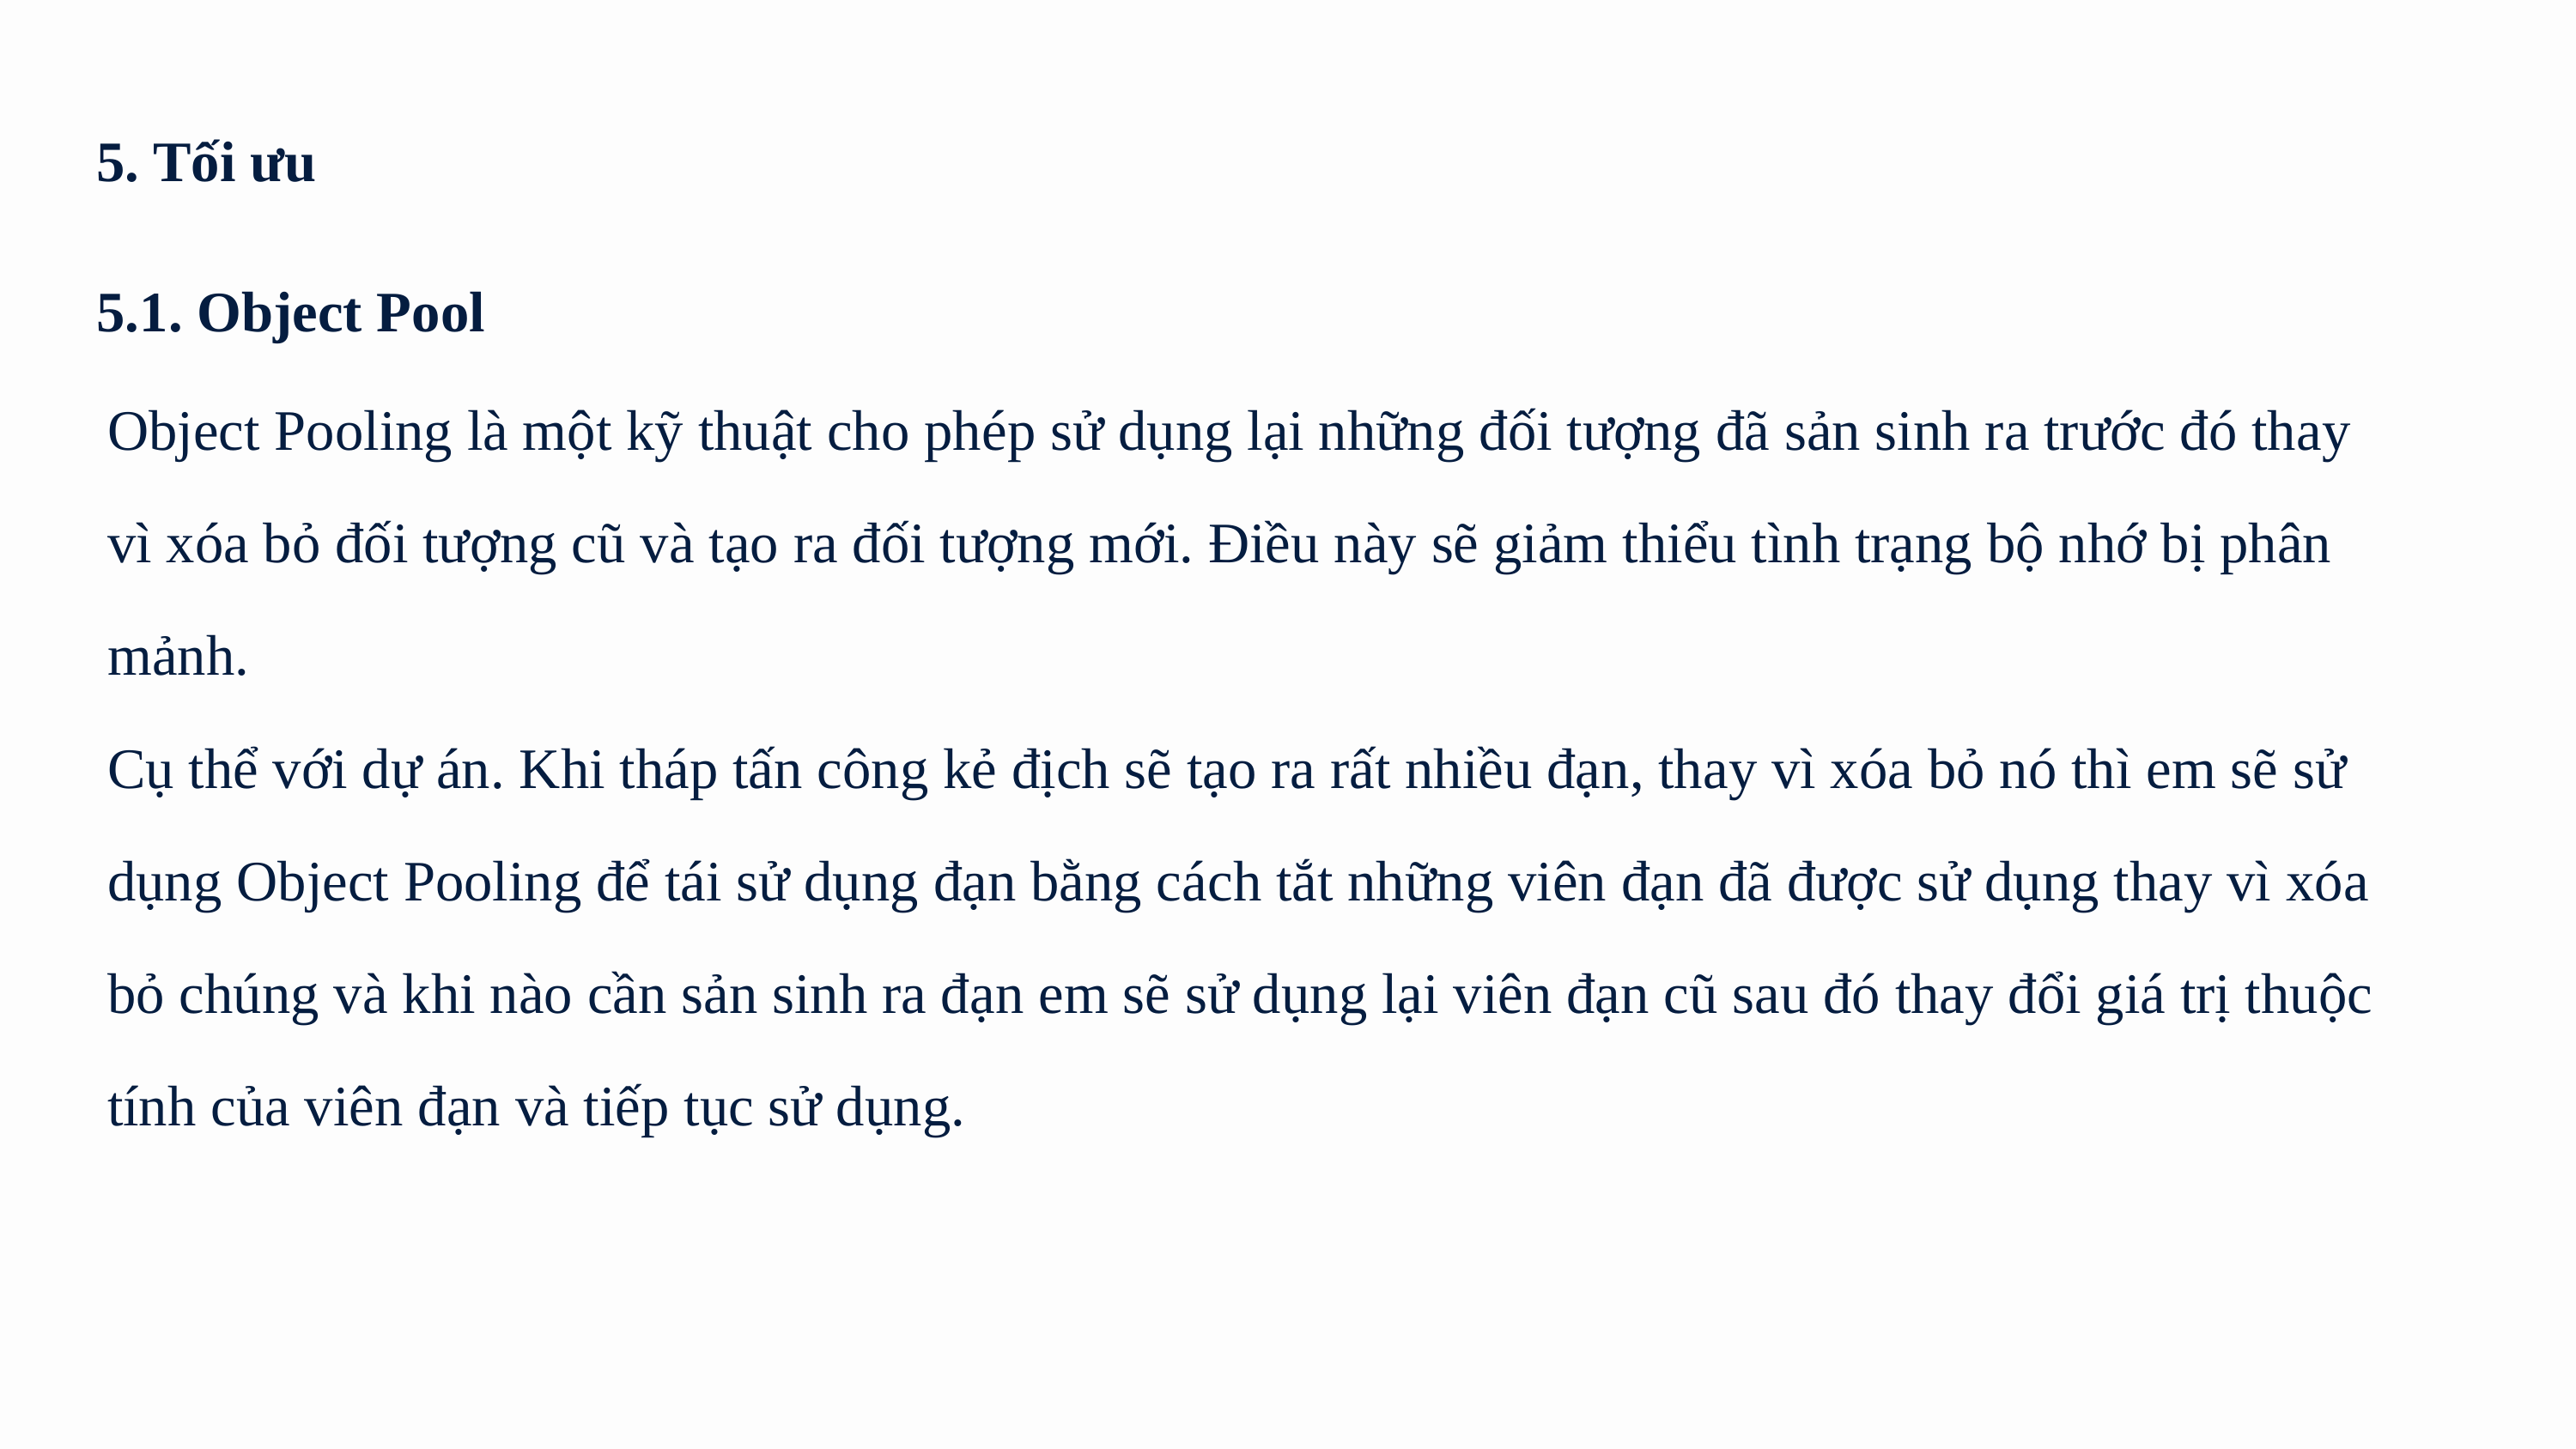

5. Tối ưu
5.1. Object Pool
Object Pooling là một kỹ thuật cho phép sử dụng lại những đối tượng đã sản sinh ra trước đó thay vì xóa bỏ đối tượng cũ và tạo ra đối tượng mới. Điều này sẽ giảm thiểu tình trạng bộ nhớ bị phân mảnh.
Cụ thể với dự án. Khi tháp tấn công kẻ địch sẽ tạo ra rất nhiều đạn, thay vì xóa bỏ nó thì em sẽ sử dụng Object Pooling để tái sử dụng đạn bằng cách tắt những viên đạn đã được sử dụng thay vì xóa bỏ chúng và khi nào cần sản sinh ra đạn em sẽ sử dụng lại viên đạn cũ sau đó thay đổi giá trị thuộc tính của viên đạn và tiếp tục sử dụng.